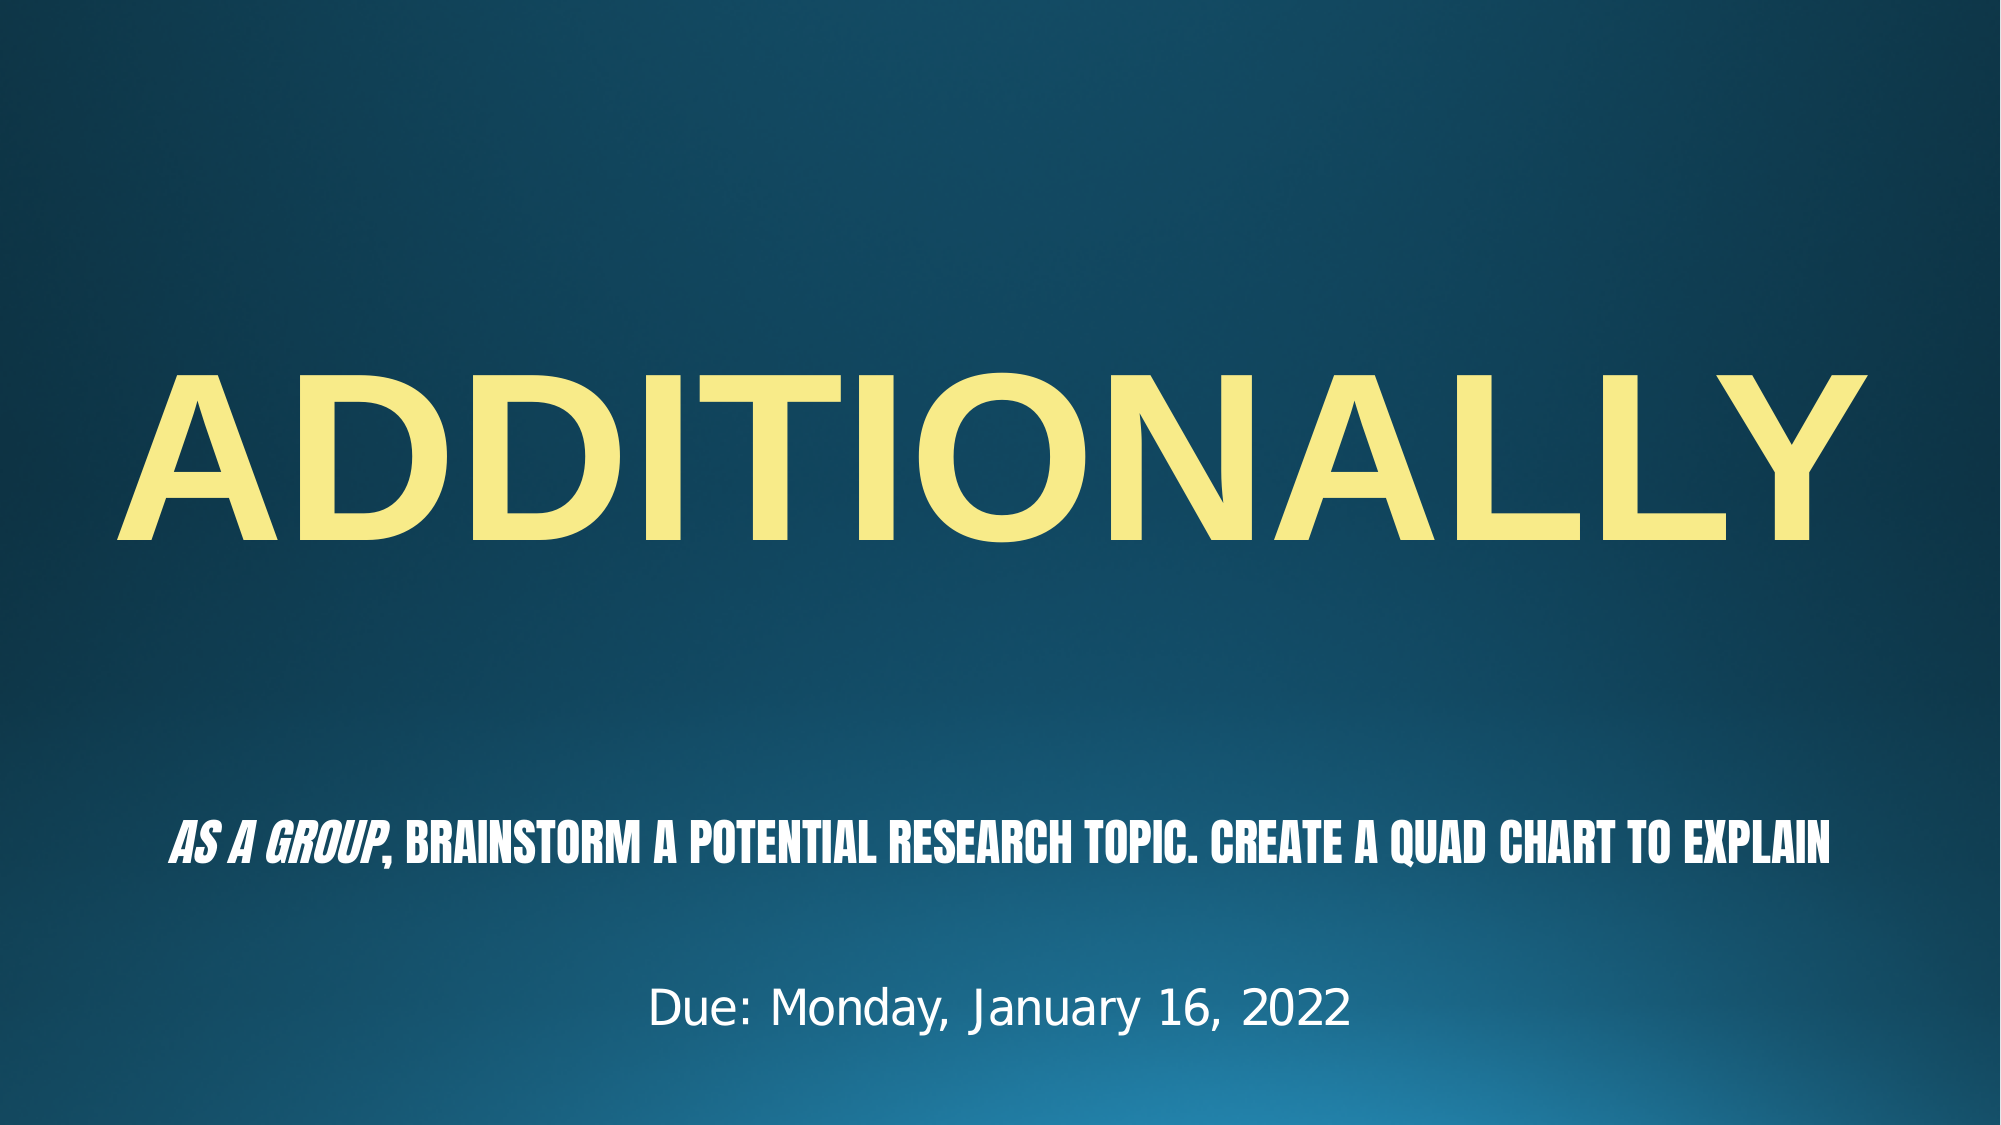

ADDITIONALLY
AS A GROUP, BRAINSTORM A POTENTIAL RESEARCH TOPIC. CREATE A QUAD CHART TO EXPLAIN
Due: Monday, January 16, 2022